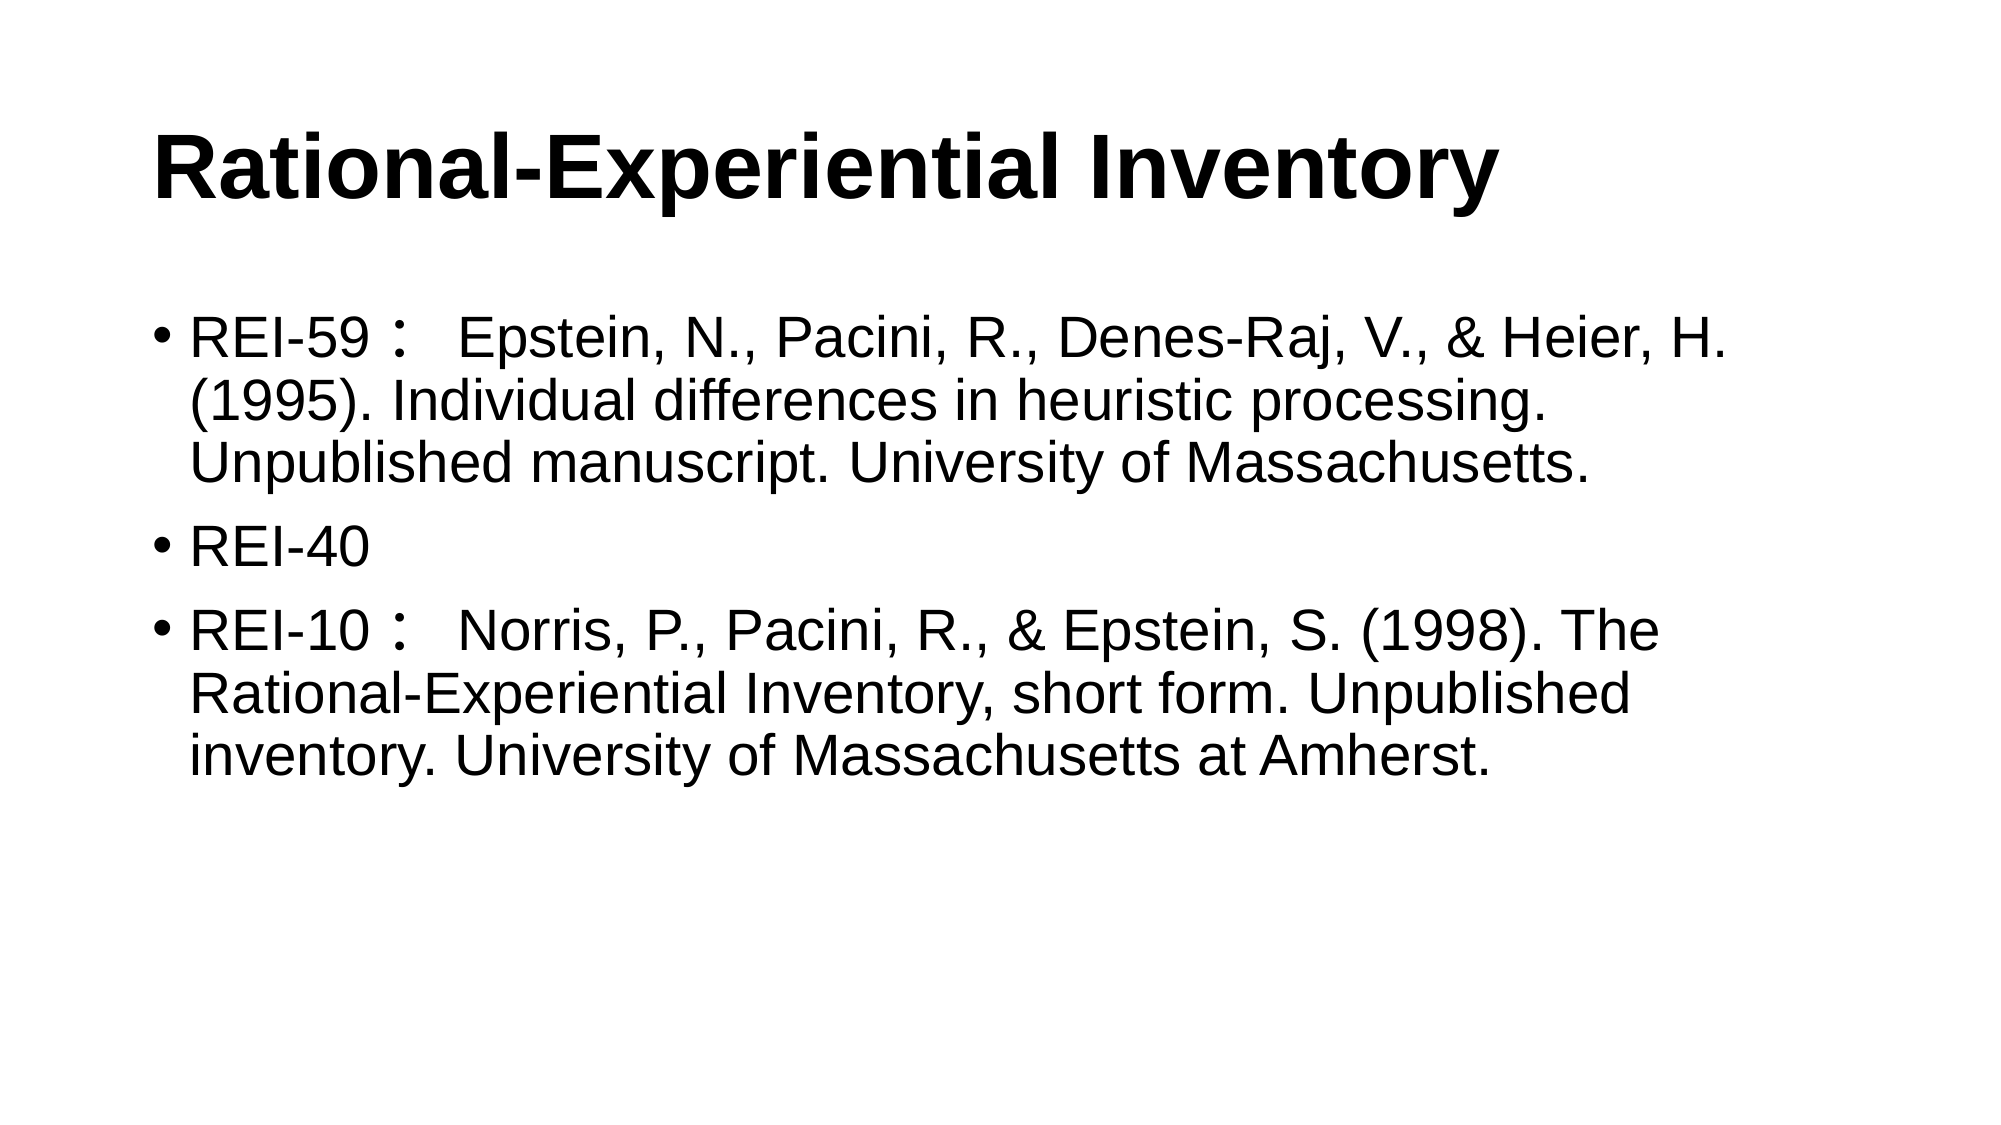

# Rational-Experiential Inventory
REI-59：Epstein, N., Pacini, R., Denes-Raj, V., & Heier, H. (1995). Individual differences in heuristic processing. Unpublished manuscript. University of Massachusetts.
REI-40
REI-10：Norris, P., Pacini, R., & Epstein, S. (1998). The Rational-Experiential Inventory, short form. Unpublished inventory. University of Massachusetts at Amherst.